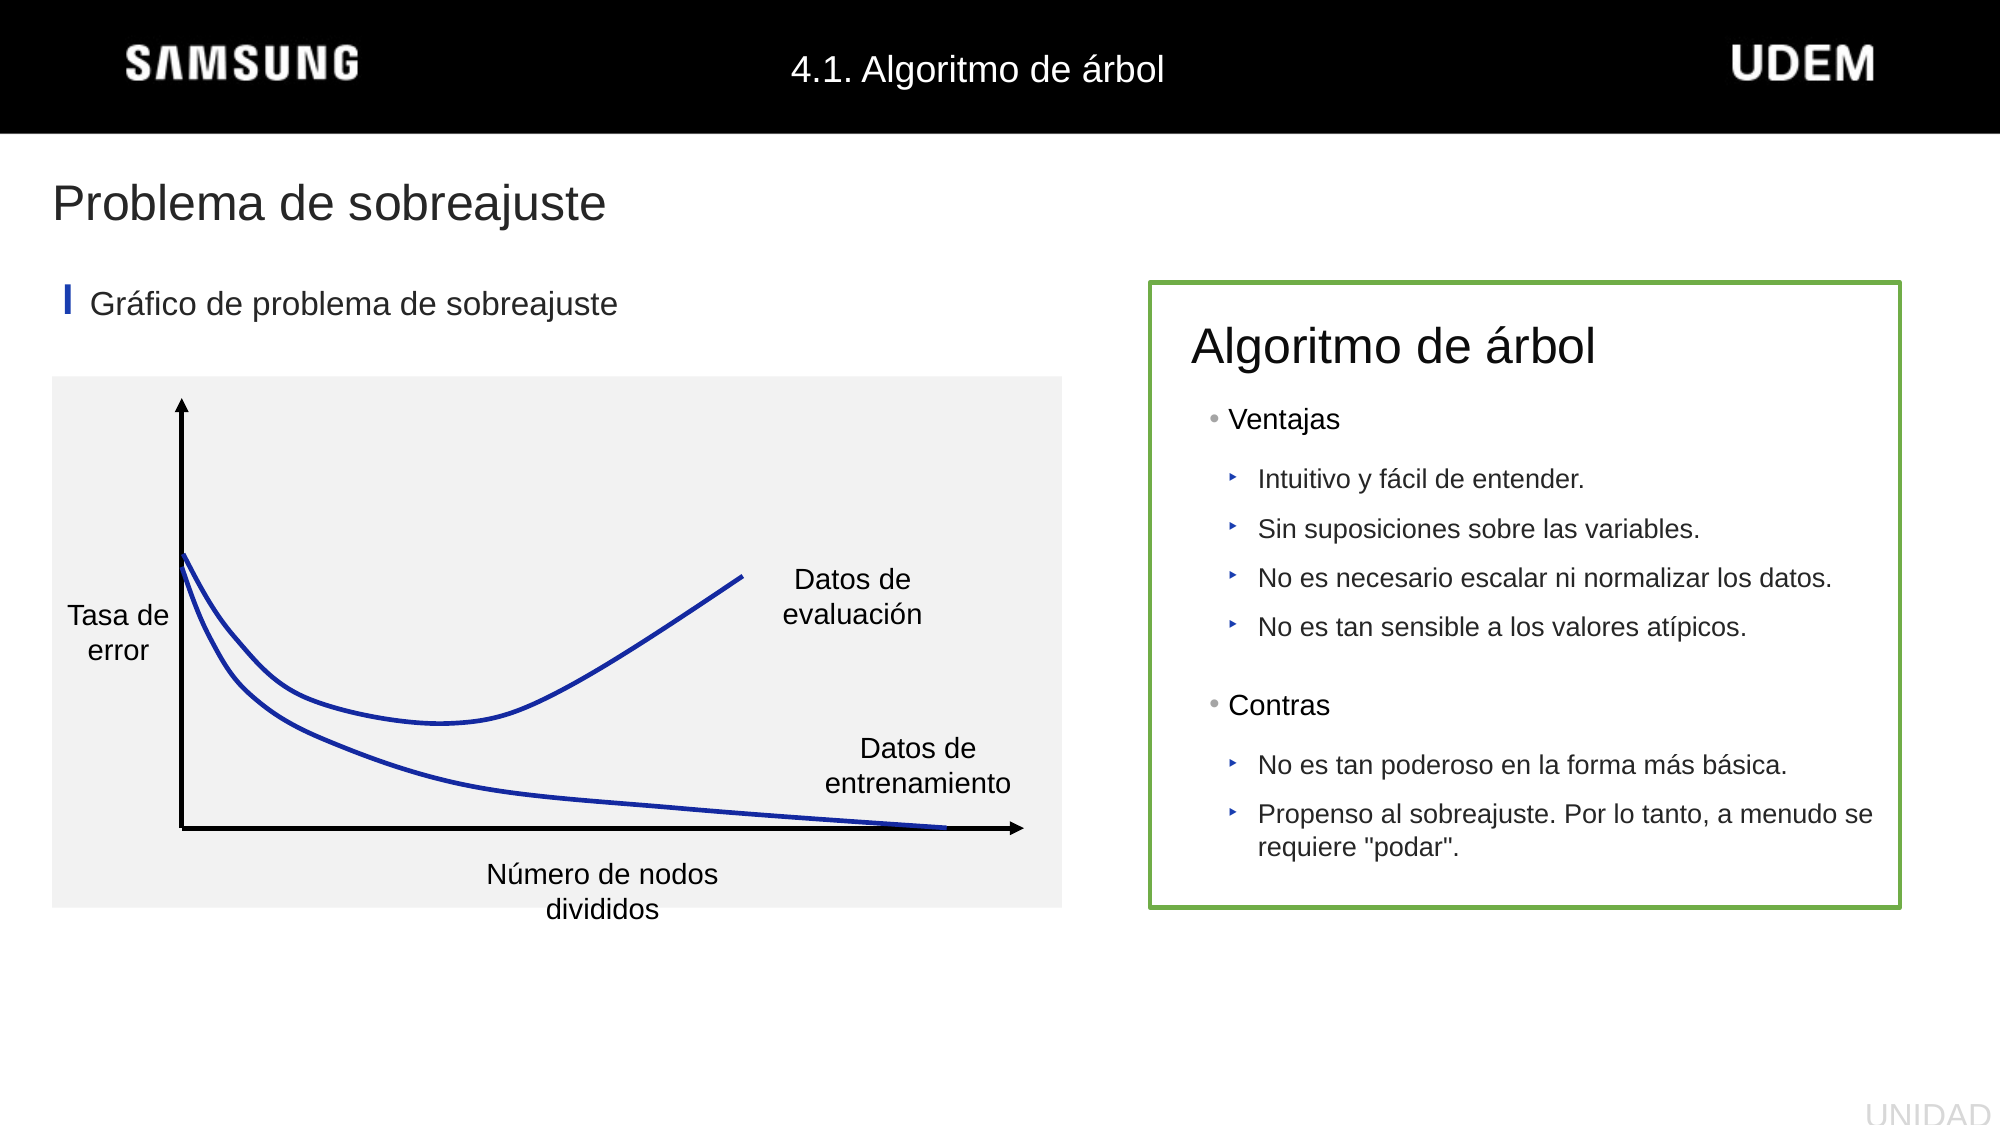

4.1. Algoritmo de árbol

Problema de sobreajuste
Gráfico de problema de sobreajuste

Algoritmo de árbol

Datos de evaluación
Tasa de error
Datos de entrenamiento
Número de nodos divididos
Ventajas
Intuitivo y fácil de entender.
Sin suposiciones sobre las variables.
No es necesario escalar ni normalizar los datos.
No es tan sensible a los valores atípicos.
Contras
No es tan poderoso en la forma más básica.
Propenso al sobreajuste. Por lo tanto, a menudo se requiere "podar".
UNIDAD 04